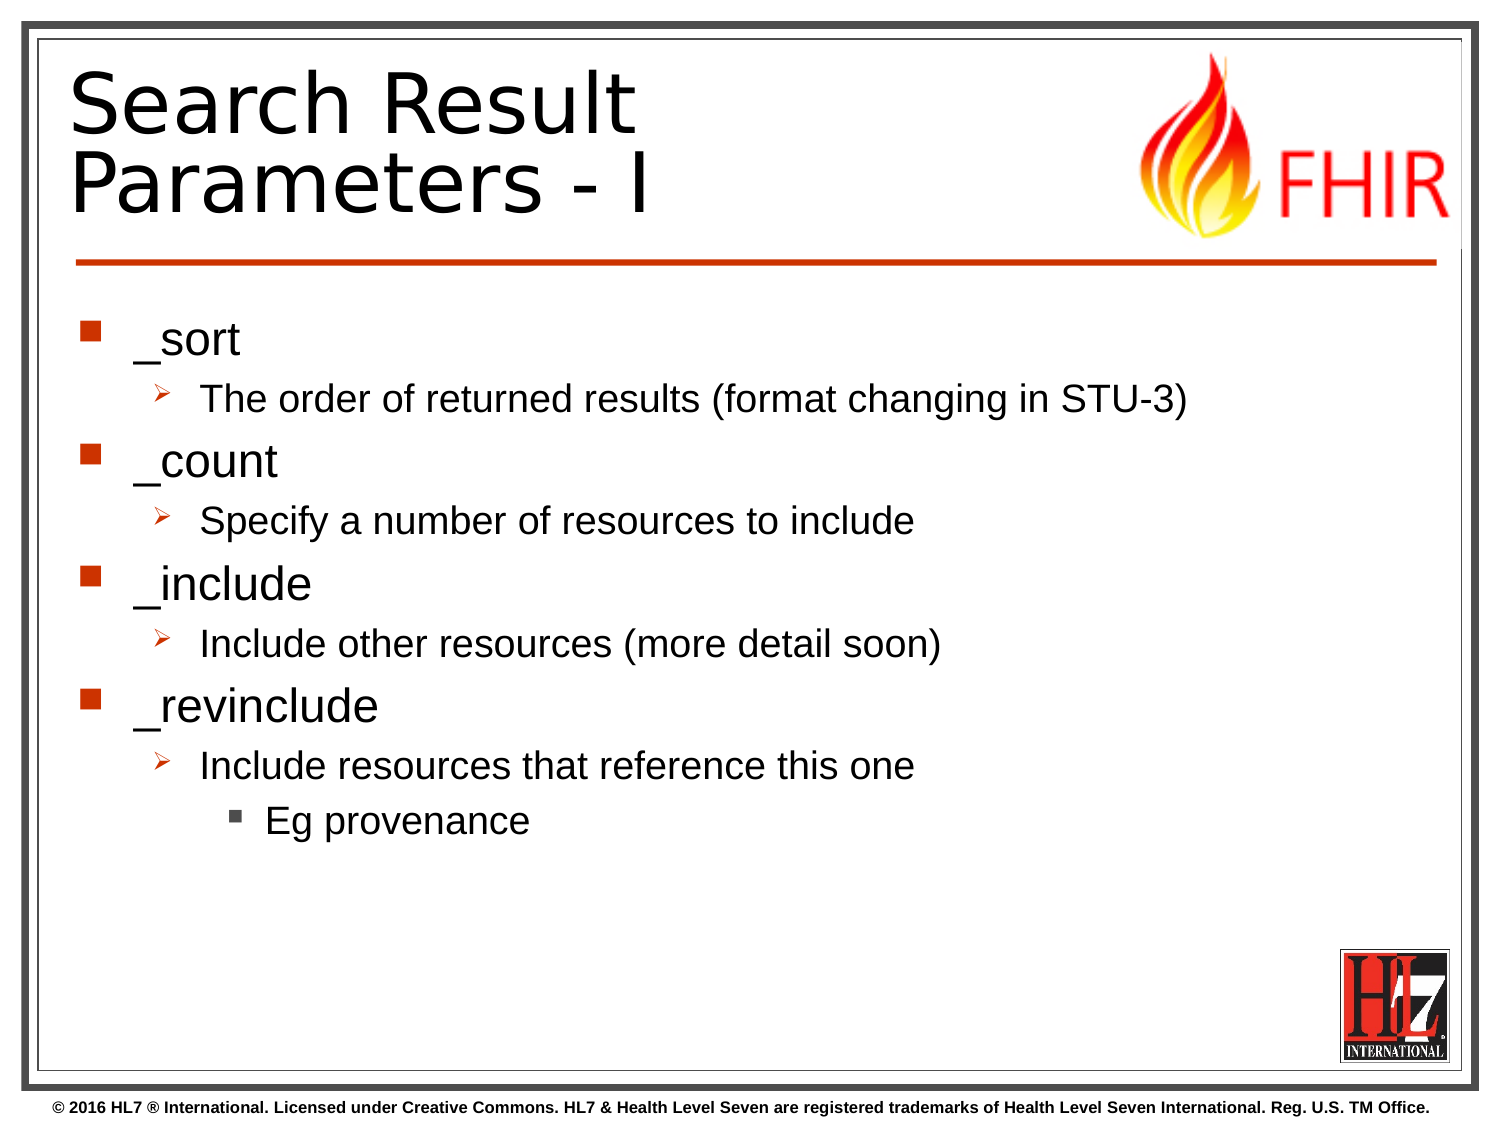

# Search Result Parameters - I
_sort
The order of returned results (format changing in STU-3)
_count
Specify a number of resources to include
_include
Include other resources (more detail soon)
_revinclude
Include resources that reference this one
Eg provenance